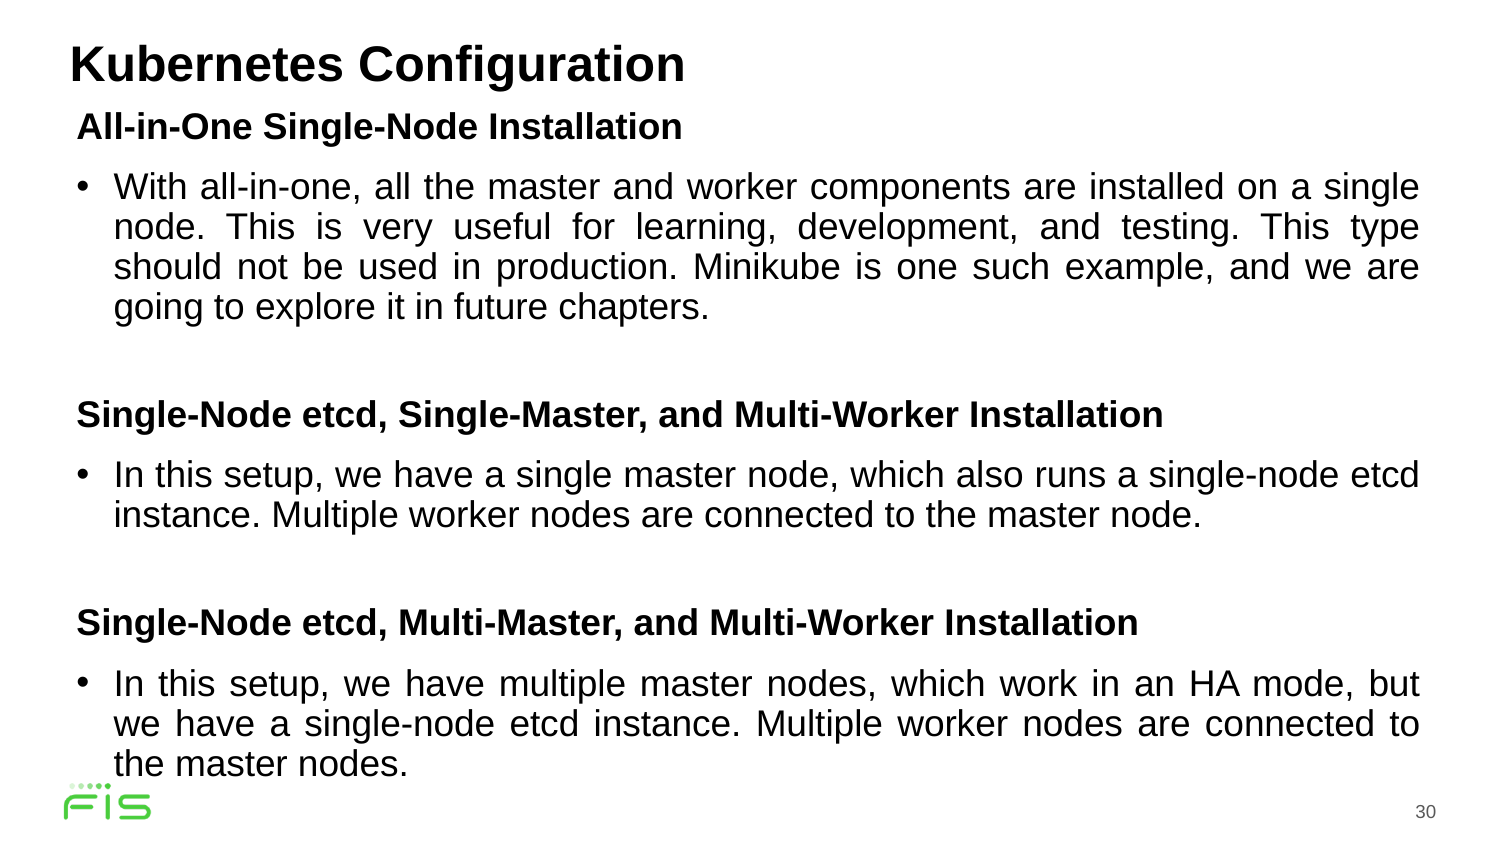

Kubernetes Configuration
All-in-One Single-Node Installation
With all-in-one, all the master and worker components are installed on a single node. This is very useful for learning, development, and testing. This type should not be used in production. Minikube is one such example, and we are going to explore it in future chapters.

Single-Node etcd, Single-Master, and Multi-Worker Installation
In this setup, we have a single master node, which also runs a single-node etcd instance. Multiple worker nodes are connected to the master node.

Single-Node etcd, Multi-Master, and Multi-Worker Installation
In this setup, we have multiple master nodes, which work in an HA mode, but we have a single-node etcd instance. Multiple worker nodes are connected to the master nodes.
30